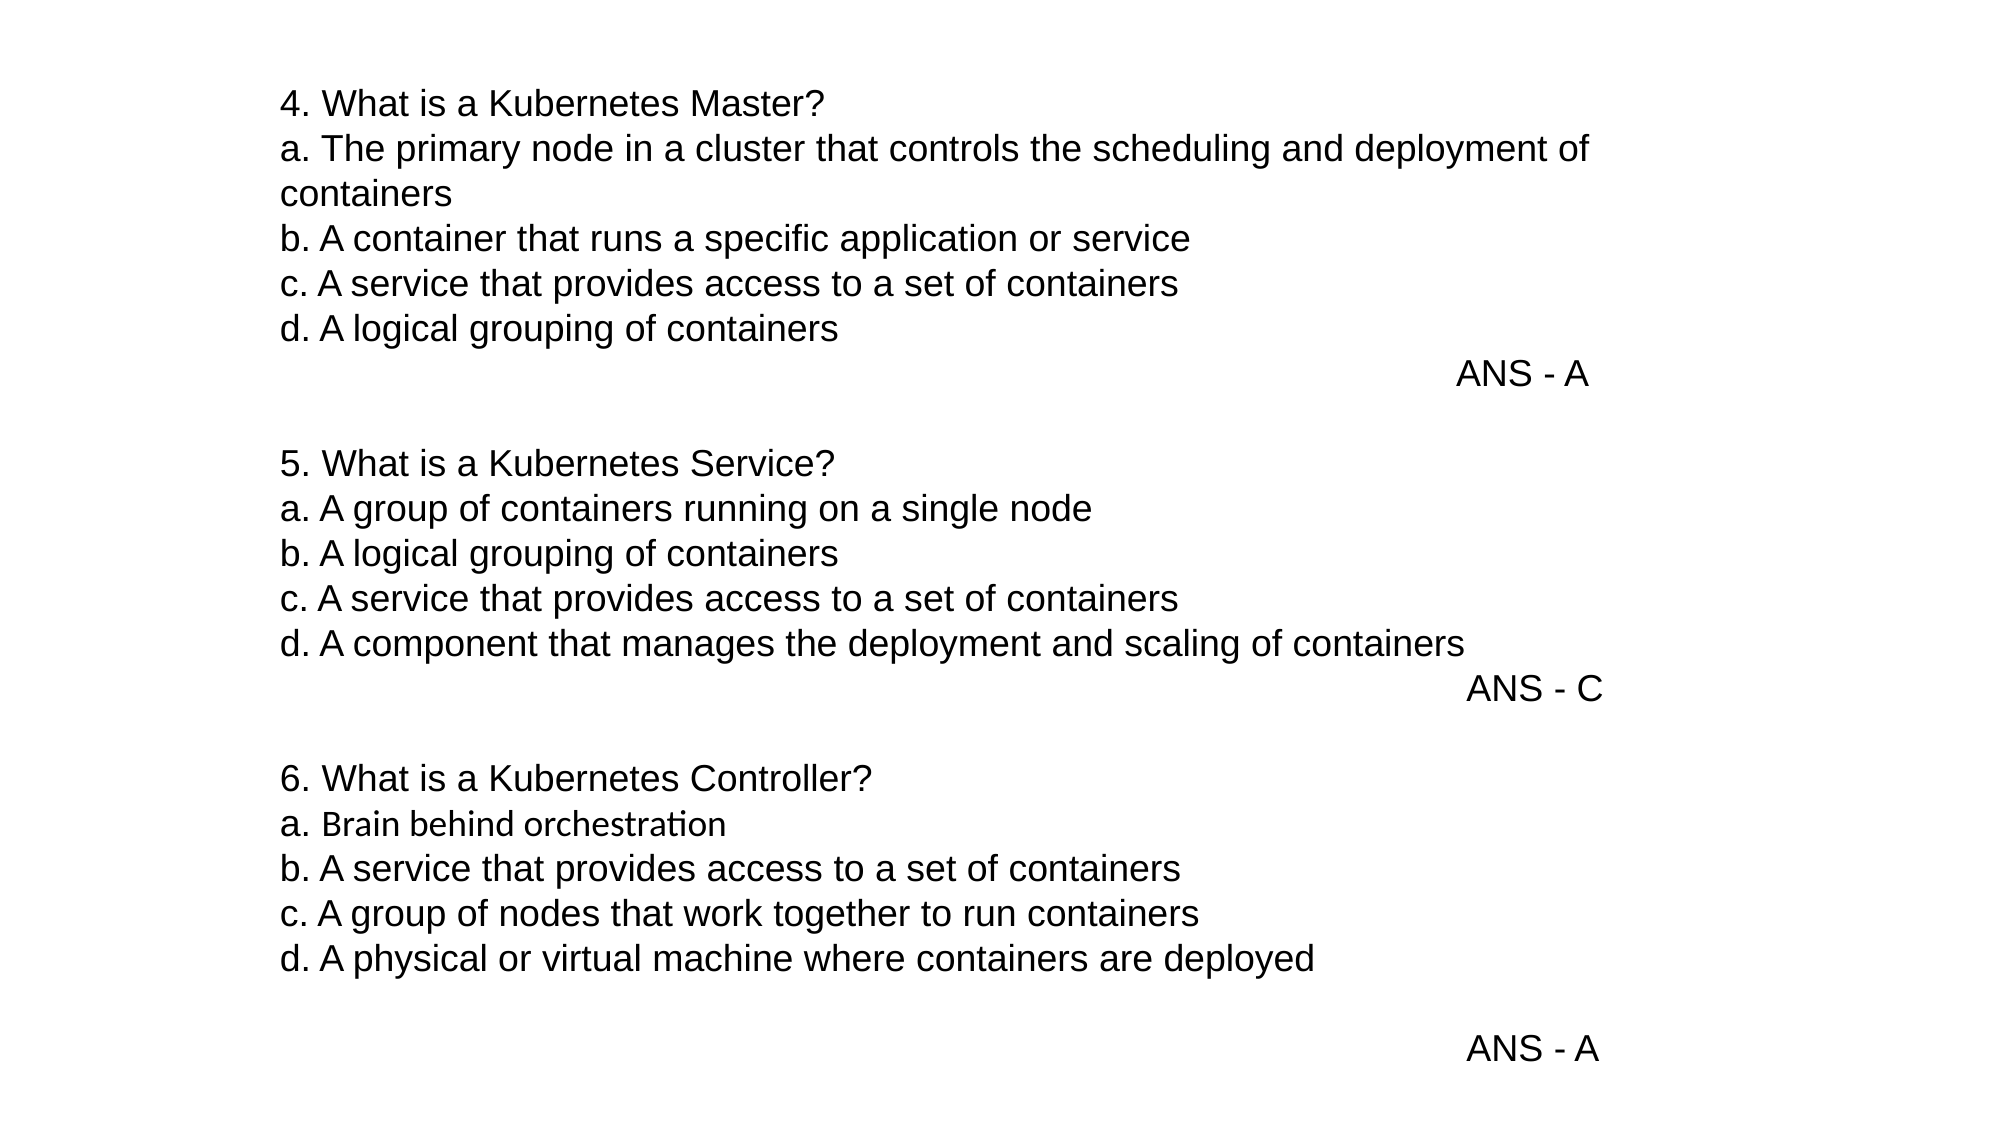

4. What is a Kubernetes Master?
a. The primary node in a cluster that controls the scheduling and deployment of containers
b. A container that runs a specific application or service
c. A service that provides access to a set of containers
d. A logical grouping of containers
			            ANS - A

5. What is a Kubernetes Service?
a. A group of containers running on a single node
b. A logical grouping of containers
c. A service that provides access to a set of containers
d. A component that manages the deployment and scaling of containers
							             ANS - C

6. What is a Kubernetes Controller?
a. Brain behind orchestration
b. A service that provides access to a set of containers
c. A group of nodes that work together to run containers
d. A physical or virtual machine where containers are deployed

							             ANS - A